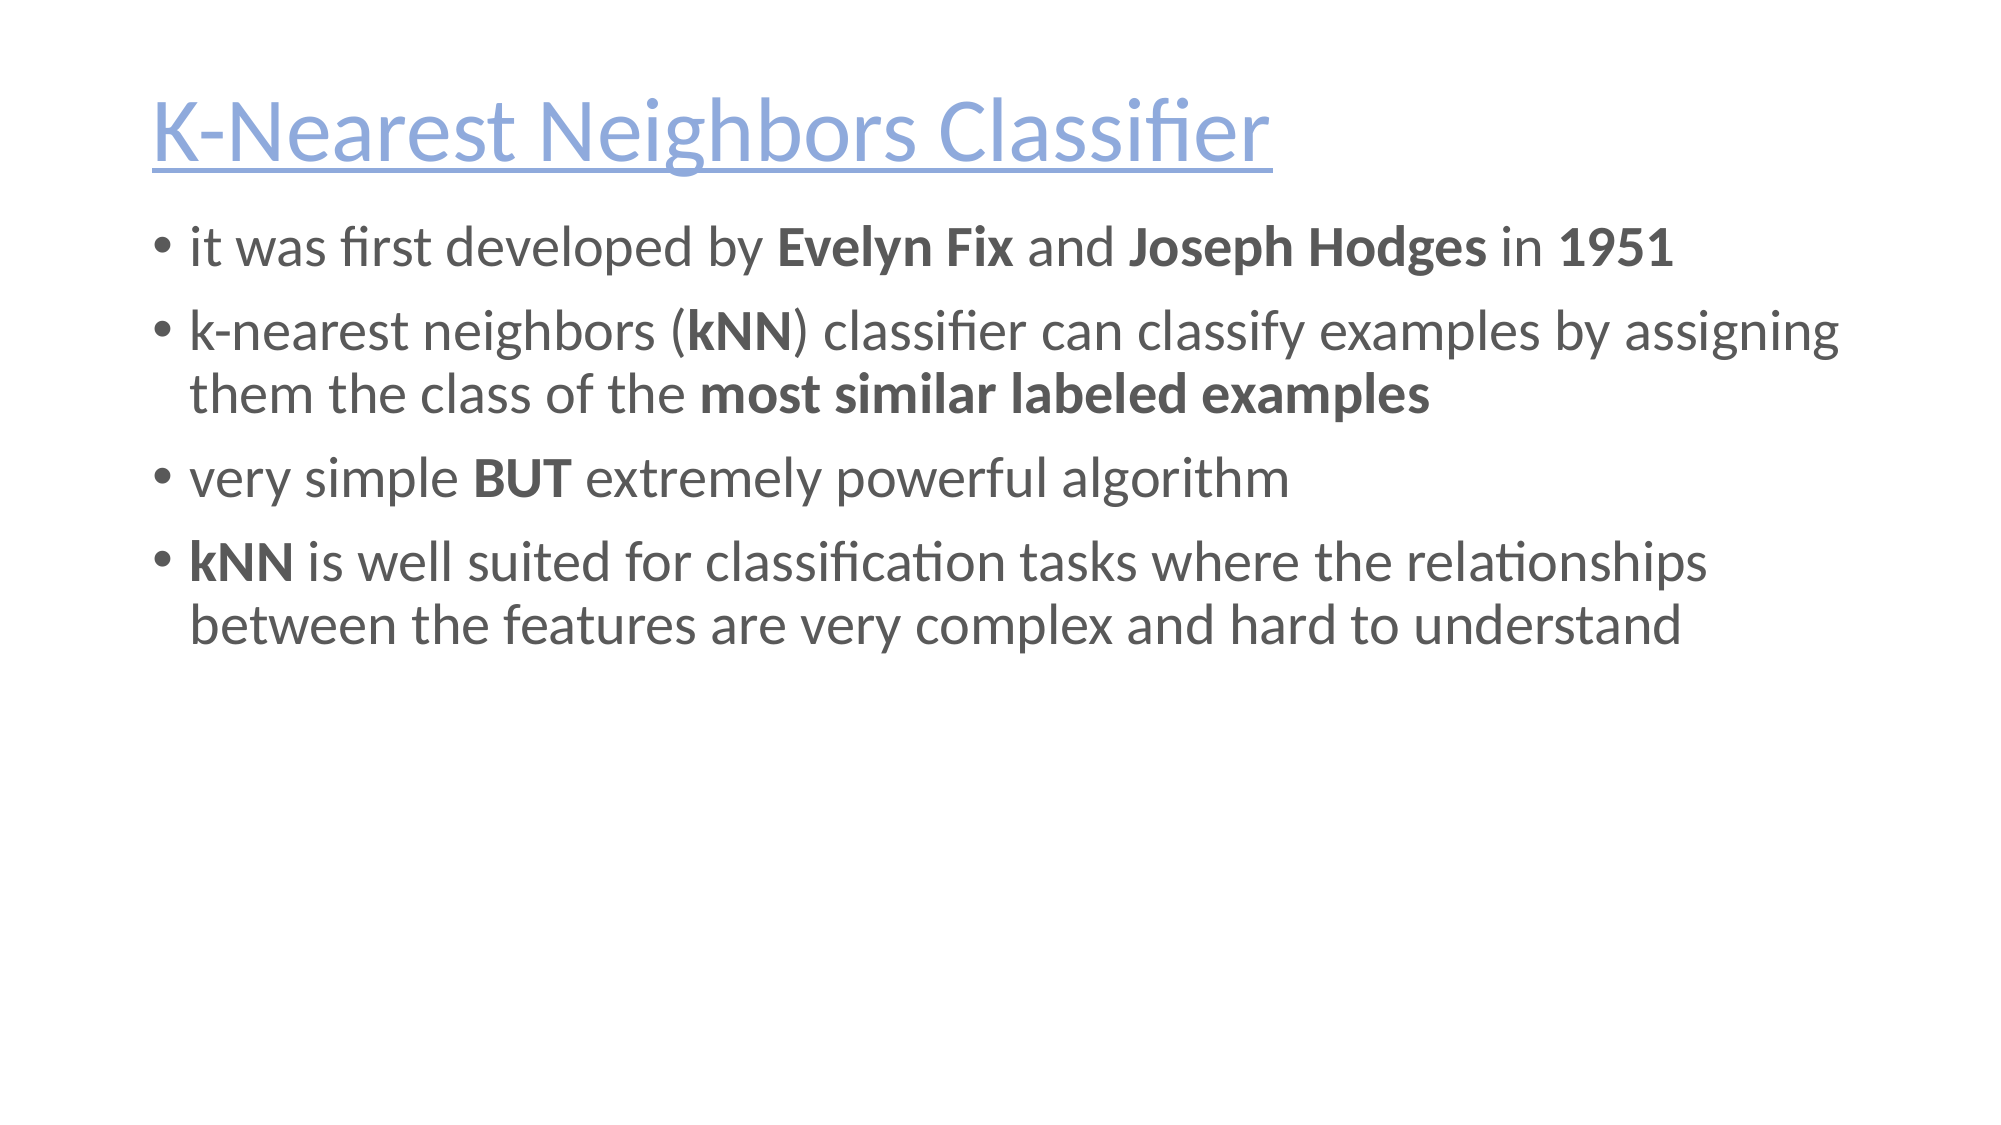

# K-Nearest Neighbors Classifier
it was first developed by Evelyn Fix and Joseph Hodges in 1951
k-nearest neighbors (kNN) classifier can classify examples by assigning them the class of the most similar labeled examples
very simple BUT extremely powerful algorithm
kNN is well suited for classification tasks where the relationships between the features are very complex and hard to understand